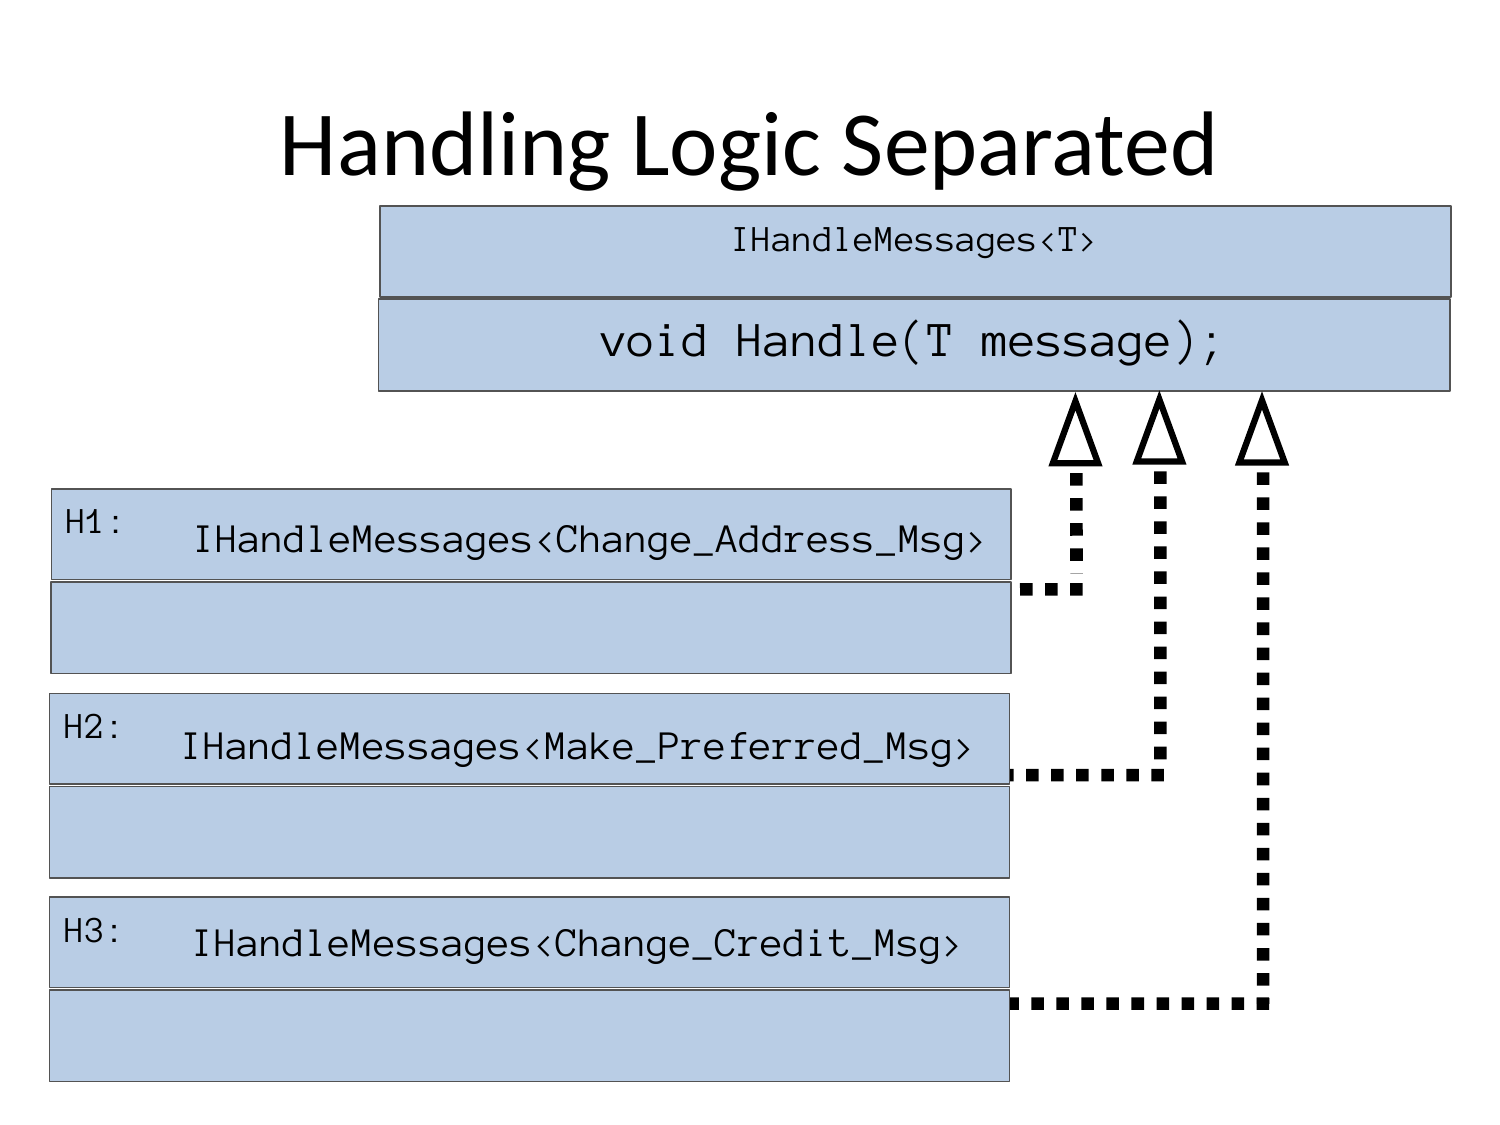

# Handling Logic Separated
IHandleMessages<T>
void Handle(T message);

H1:

IHandleMessages<Change_Address_Msg>

H2:

IHandleMessages<Make_Preferred_Msg>

H3:

IHandleMessages<Change_Credit_Msg>